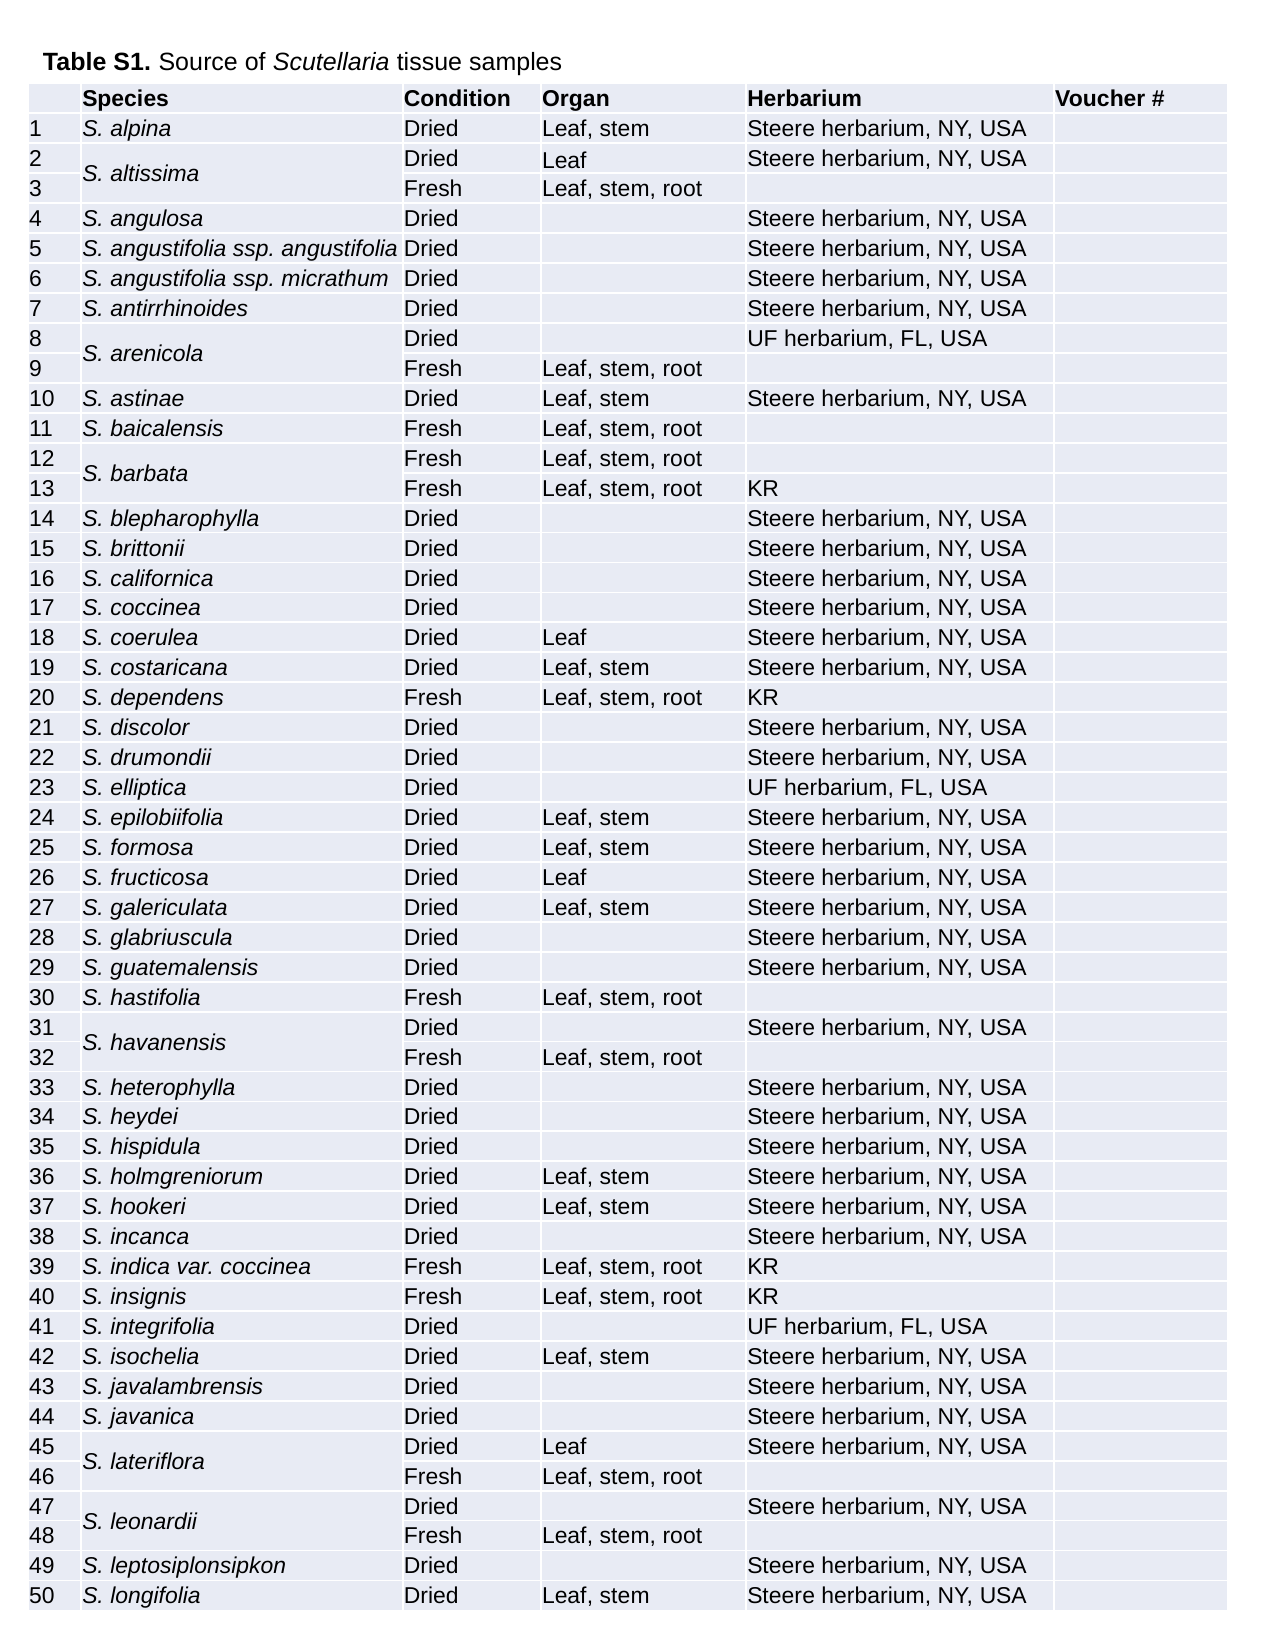

Table S1. Source of Scutellaria tissue samples
|  | Species | Condition | Organ | Herbarium | Voucher # |
| --- | --- | --- | --- | --- | --- |
| 1 | S. alpina | Dried | Leaf, stem | Steere herbarium, NY, USA |  |
| 2 | S. altissima | Dried | Leaf | Steere herbarium, NY, USA |  |
| 3 |  | Fresh | Leaf, stem, root |  |  |
| 4 | S. angulosa | Dried |  | Steere herbarium, NY, USA |  |
| 5 | S. angustifolia ssp. angustifolia | Dried |  | Steere herbarium, NY, USA |  |
| 6 | S. angustifolia ssp. micrathum | Dried |  | Steere herbarium, NY, USA |  |
| 7 | S. antirrhinoides | Dried |  | Steere herbarium, NY, USA |  |
| 8 | S. arenicola | Dried |  | UF herbarium, FL, USA |  |
| 9 |  | Fresh | Leaf, stem, root |  |  |
| 10 | S. astinae | Dried | Leaf, stem | Steere herbarium, NY, USA |  |
| 11 | S. baicalensis | Fresh | Leaf, stem, root |  |  |
| 12 | S. barbata | Fresh | Leaf, stem, root |  |  |
| 13 |  | Fresh | Leaf, stem, root | KR |  |
| 14 | S. blepharophylla | Dried |  | Steere herbarium, NY, USA |  |
| 15 | S. brittonii | Dried |  | Steere herbarium, NY, USA |  |
| 16 | S. californica | Dried |  | Steere herbarium, NY, USA |  |
| 17 | S. coccinea | Dried |  | Steere herbarium, NY, USA |  |
| 18 | S. coerulea | Dried | Leaf | Steere herbarium, NY, USA |  |
| 19 | S. costaricana | Dried | Leaf, stem | Steere herbarium, NY, USA |  |
| 20 | S. dependens | Fresh | Leaf, stem, root | KR |  |
| 21 | S. discolor | Dried |  | Steere herbarium, NY, USA |  |
| 22 | S. drumondii | Dried |  | Steere herbarium, NY, USA |  |
| 23 | S. elliptica | Dried |  | UF herbarium, FL, USA |  |
| 24 | S. epilobiifolia | Dried | Leaf, stem | Steere herbarium, NY, USA |  |
| 25 | S. formosa | Dried | Leaf, stem | Steere herbarium, NY, USA |  |
| 26 | S. fructicosa | Dried | Leaf | Steere herbarium, NY, USA |  |
| 27 | S. galericulata | Dried | Leaf, stem | Steere herbarium, NY, USA |  |
| 28 | S. glabriuscula | Dried |  | Steere herbarium, NY, USA |  |
| 29 | S. guatemalensis | Dried |  | Steere herbarium, NY, USA |  |
| 30 | S. hastifolia | Fresh | Leaf, stem, root |  |  |
| 31 | S. havanensis | Dried |  | Steere herbarium, NY, USA |  |
| 32 |  | Fresh | Leaf, stem, root |  |  |
| 33 | S. heterophylla | Dried |  | Steere herbarium, NY, USA |  |
| 34 | S. heydei | Dried |  | Steere herbarium, NY, USA |  |
| 35 | S. hispidula | Dried |  | Steere herbarium, NY, USA |  |
| 36 | S. holmgreniorum | Dried | Leaf, stem | Steere herbarium, NY, USA |  |
| 37 | S. hookeri | Dried | Leaf, stem | Steere herbarium, NY, USA |  |
| 38 | S. incanca | Dried |  | Steere herbarium, NY, USA |  |
| 39 | S. indica var. coccinea | Fresh | Leaf, stem, root | KR |  |
| 40 | S. insignis | Fresh | Leaf, stem, root | KR |  |
| 41 | S. integrifolia | Dried |  | UF herbarium, FL, USA |  |
| 42 | S. isochelia | Dried | Leaf, stem | Steere herbarium, NY, USA |  |
| 43 | S. javalambrensis | Dried |  | Steere herbarium, NY, USA |  |
| 44 | S. javanica | Dried |  | Steere herbarium, NY, USA |  |
| 45 | S. lateriflora | Dried | Leaf | Steere herbarium, NY, USA |  |
| 46 |  | Fresh | Leaf, stem, root |  |  |
| 47 | S. leonardii | Dried |  | Steere herbarium, NY, USA |  |
| 48 |  | Fresh | Leaf, stem, root |  |  |
| 49 | S. leptosiplonsipkon | Dried |  | Steere herbarium, NY, USA |  |
| 50 | S. longifolia | Dried | Leaf, stem | Steere herbarium, NY, USA |  |